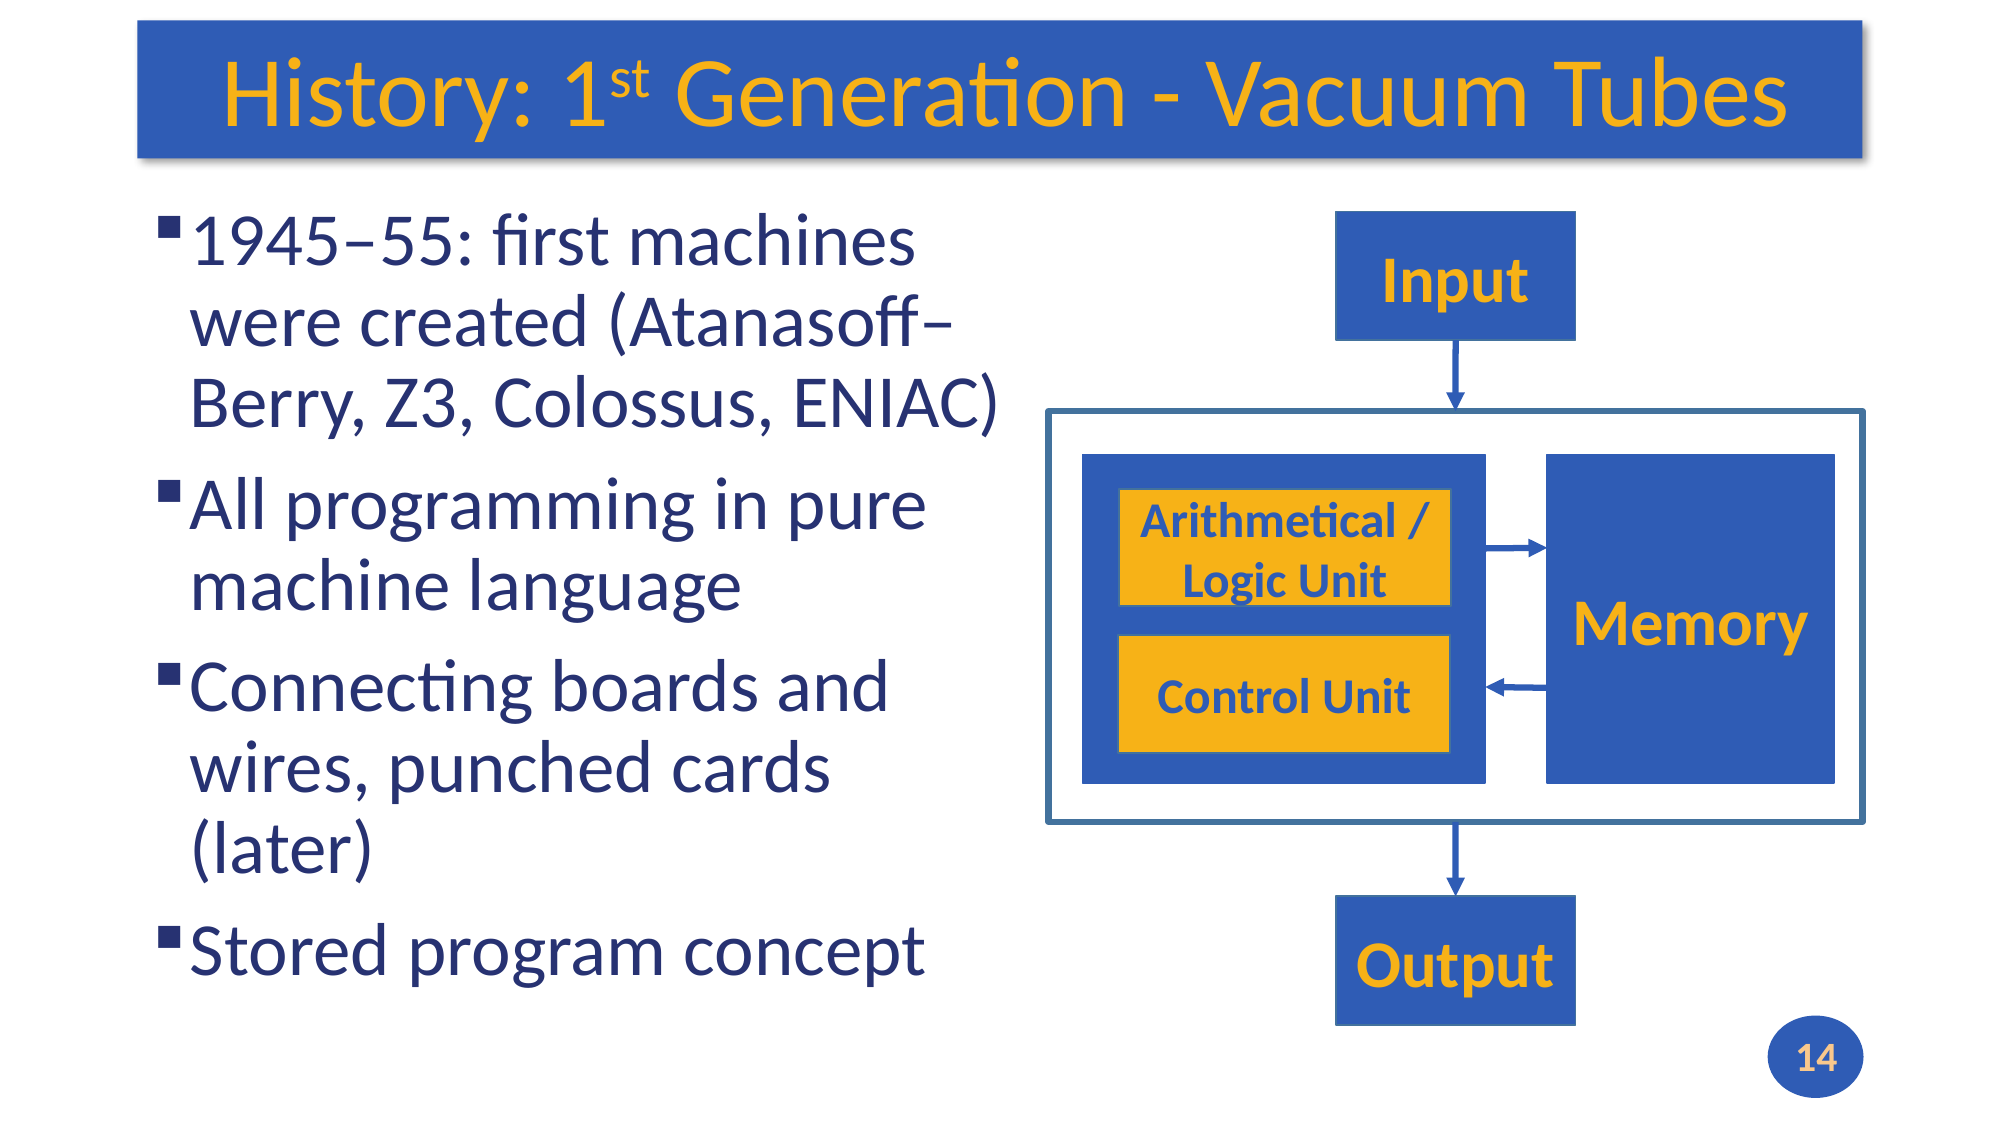

# History: 1st Generation - Vacuum Tubes
1945–55: first machines were created (Atanasoff–Berry, Z3, Colossus, ENIAC)
All programming in pure machine language
Connecting boards and wires, punched cards (later)
Stored program concept

Input

Memory
Arithmetical / Logic Unit
Control Unit
Output
14